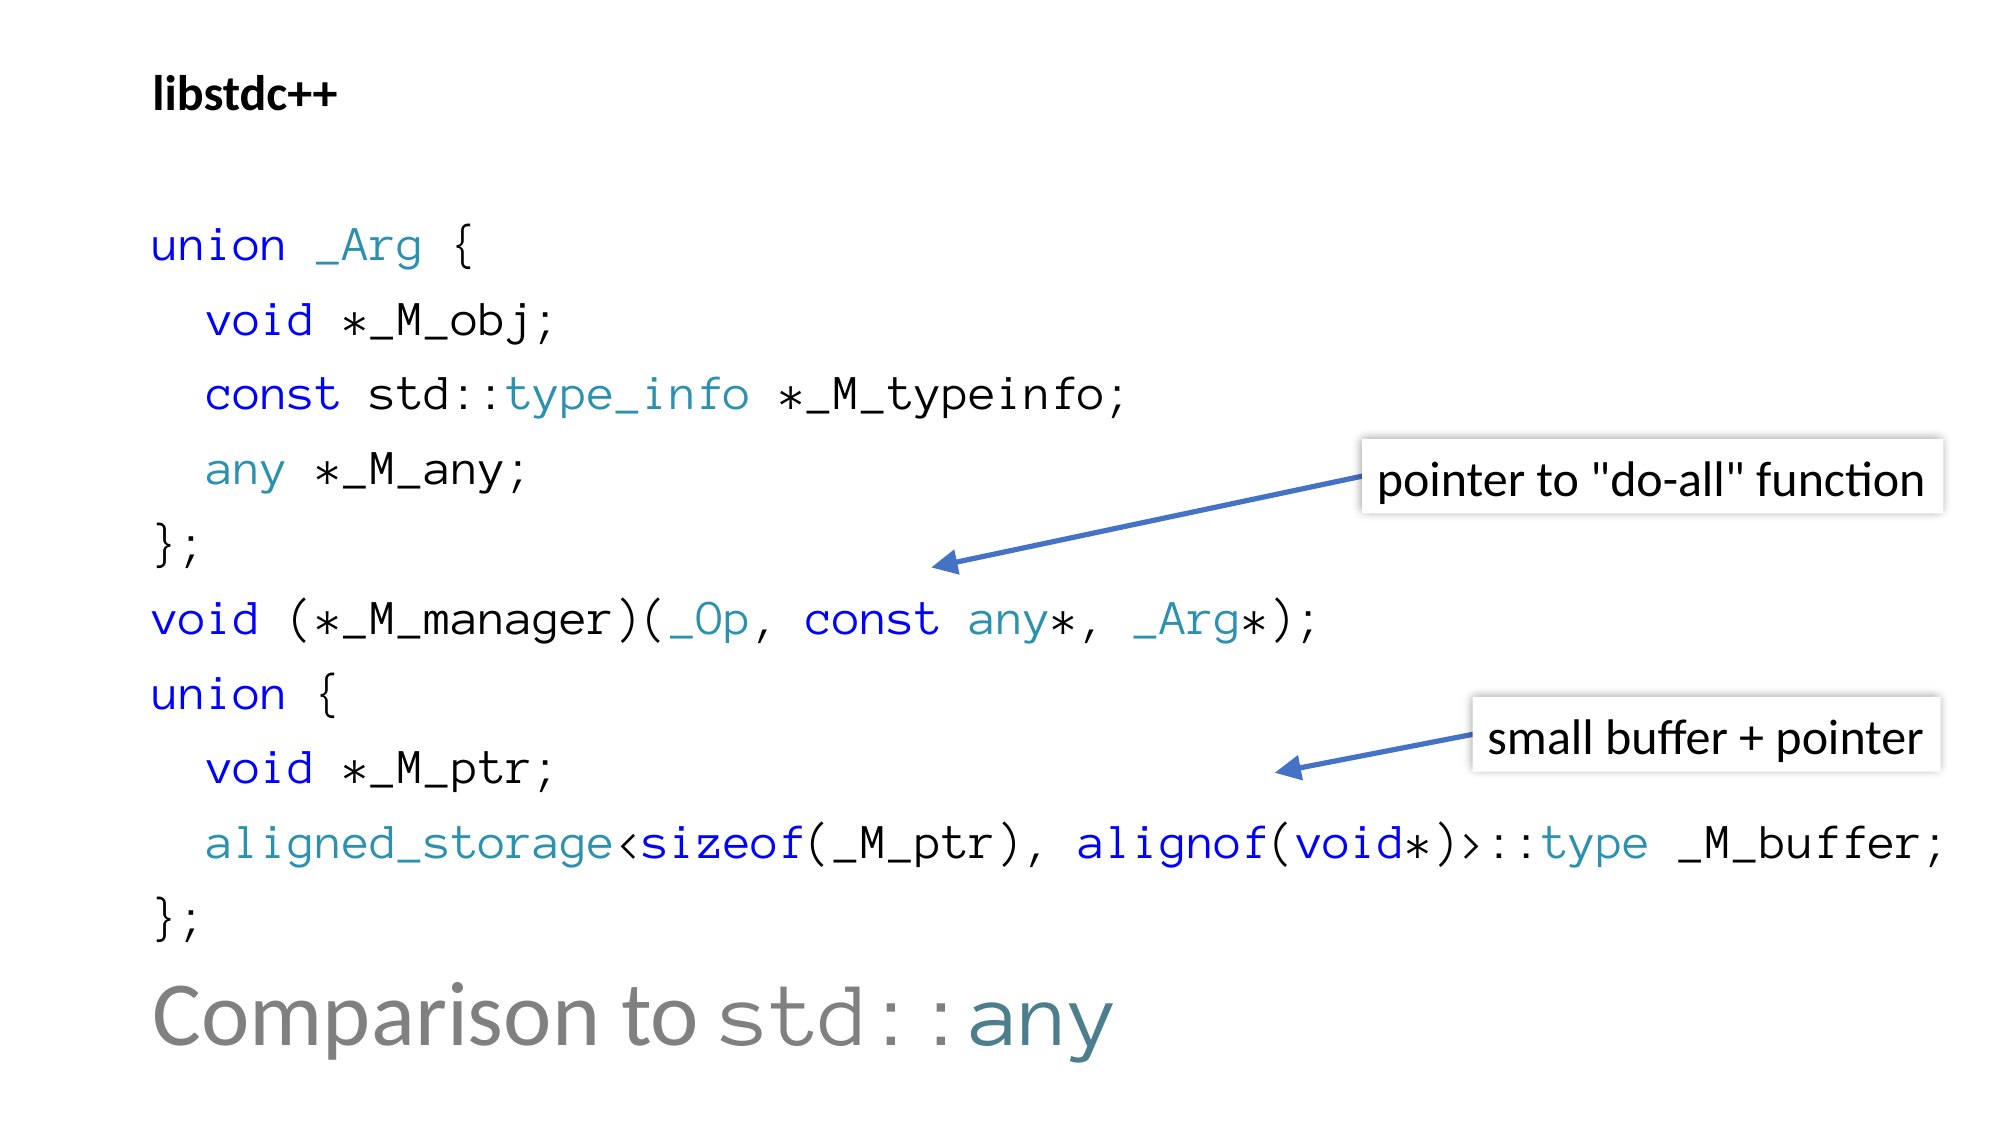

libstdc++

union _Arg {
  void *_M_obj;
  const std::type_info *_M_typeinfo;
  any *_M_any;
};
void (*_M_manager)(_Op, const any*, _Arg*);
union {
  void *_M_ptr;
  aligned_storage<sizeof(_M_ptr), alignof(void*)>::type _M_buffer;
};
pointer to "do-all" function
small buffer + pointer
# Comparison to std::any